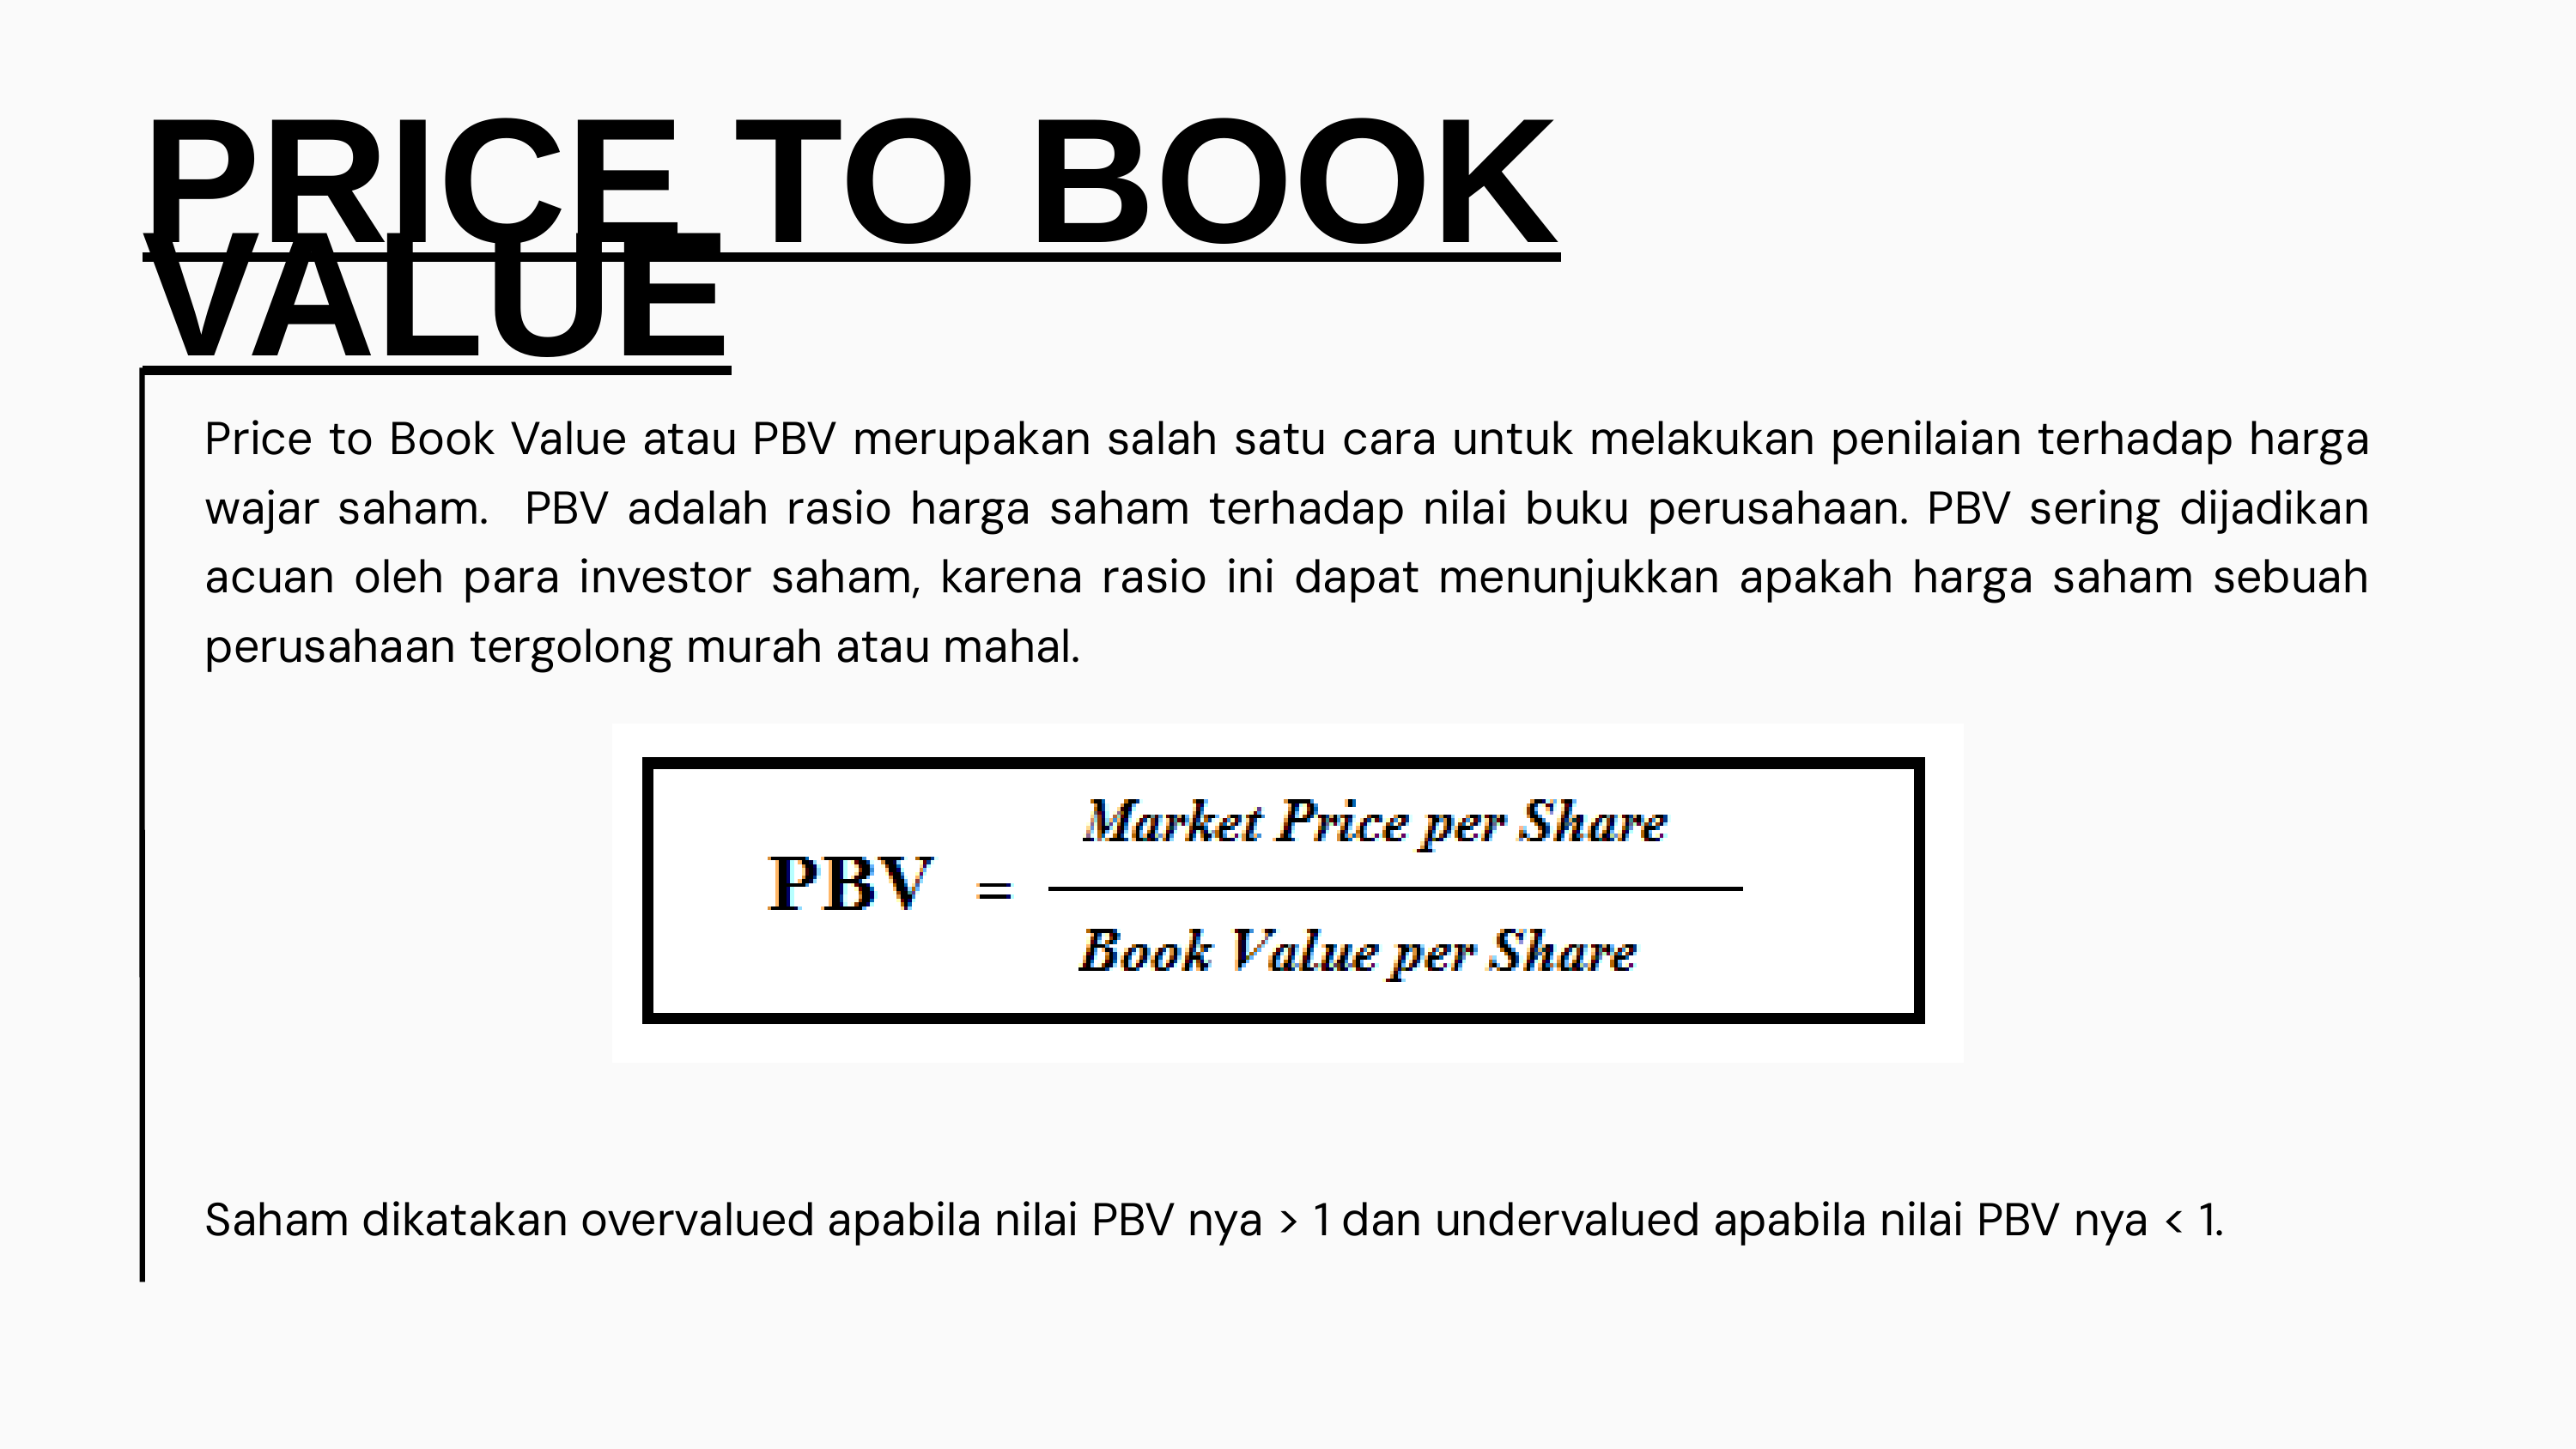

PRICE TO BOOK VALUE

Price to Book Value atau PBV merupakan salah satu cara untuk melakukan penilaian terhadap harga wajar saham.  PBV adalah rasio harga saham terhadap nilai buku perusahaan. PBV sering dijadikan acuan oleh para investor saham, karena rasio ini dapat menunjukkan apakah harga saham sebuah perusahaan tergolong murah atau mahal.

Saham dikatakan overvalued apabila nilai PBV nya > 1 dan undervalued apabila nilai PBV nya < 1.